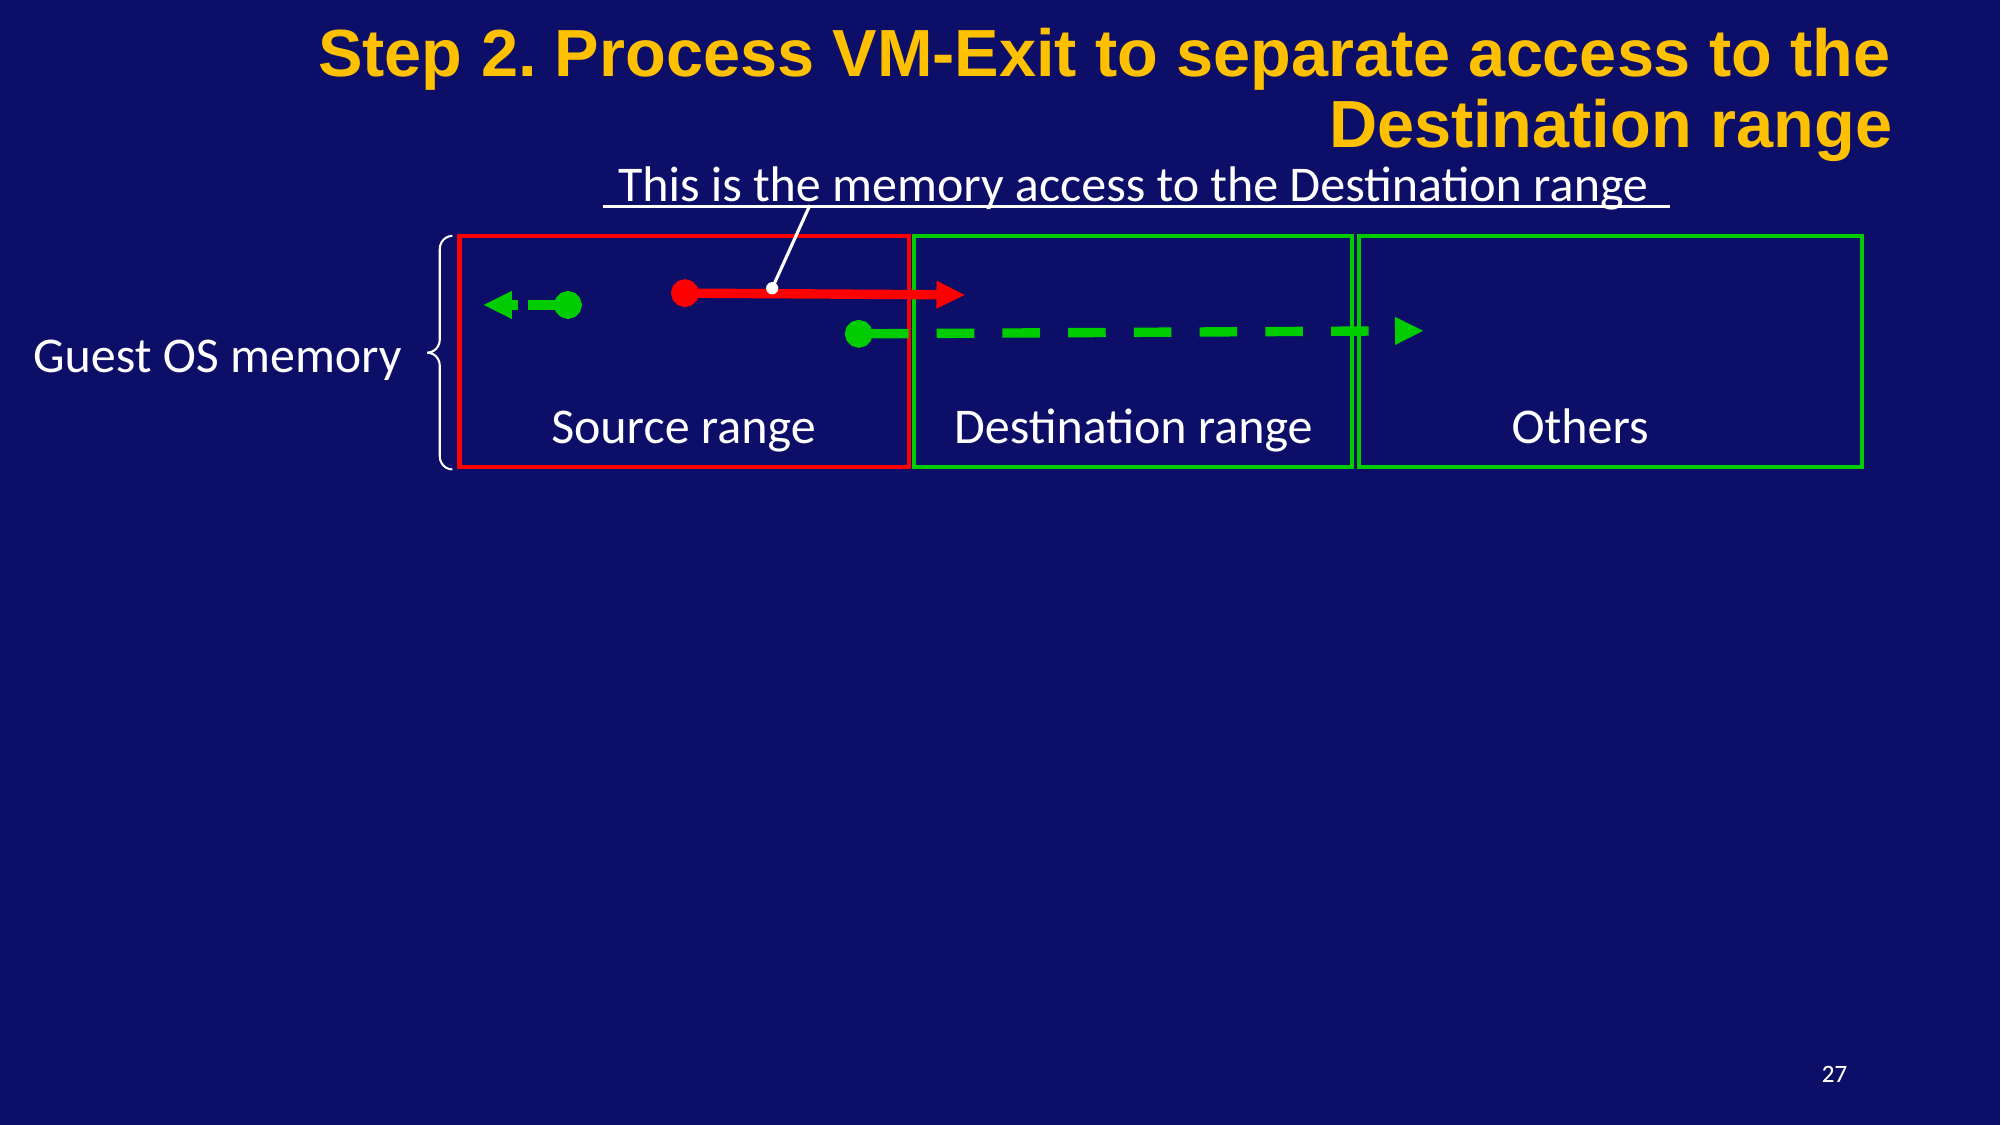

# Step 2. Process VM-Exit to separate access to the Destination range
This is the memory access to the Destination range

Guest OS memory
Source range
Others
Destination range
27
27